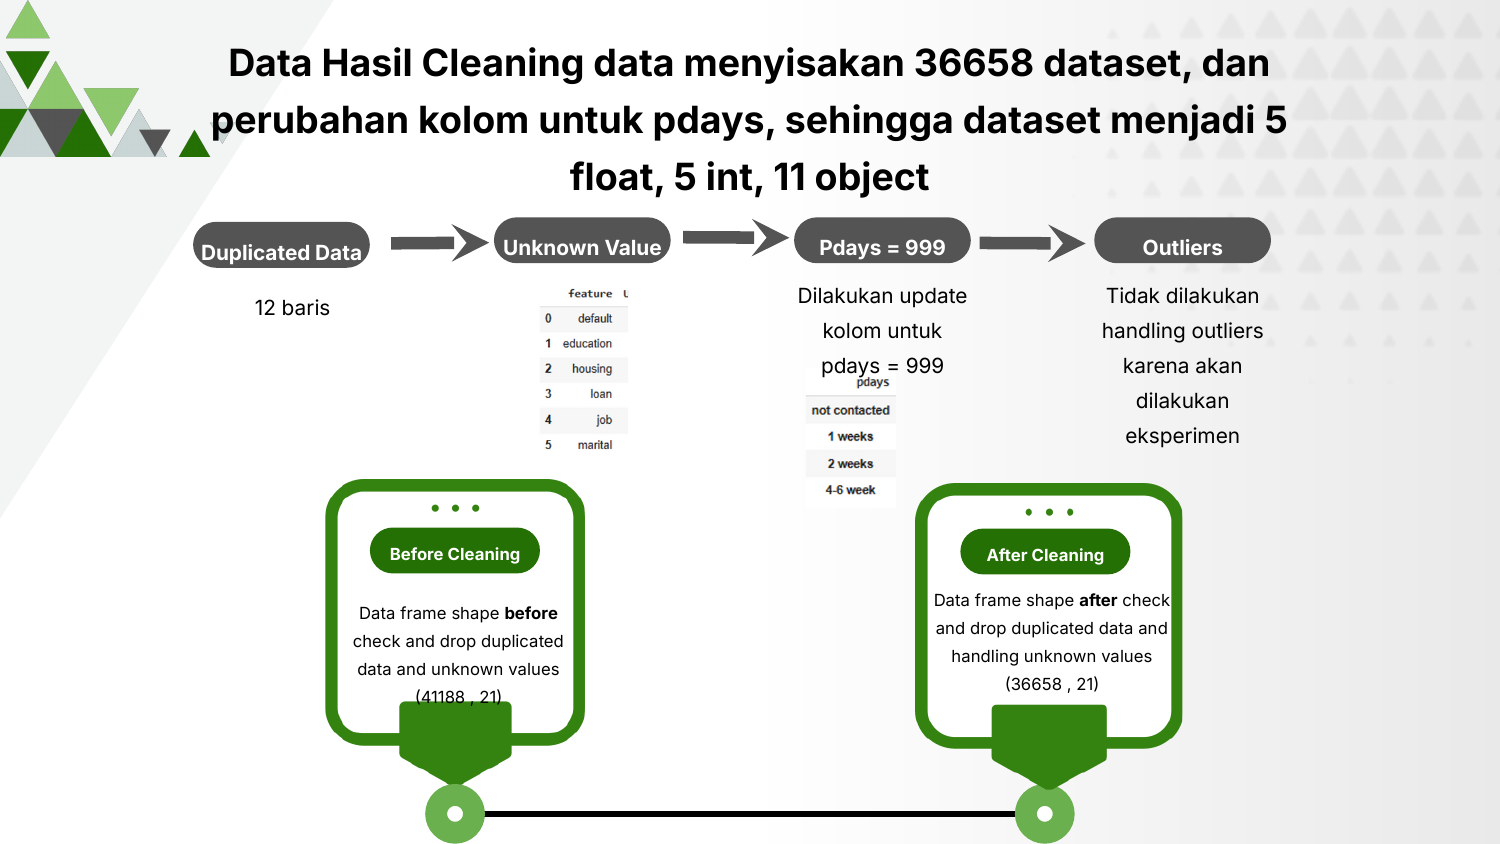

Data Hasil Cleaning data menyisakan 36658 dataset, dan perubahan kolom untuk pdays, sehingga dataset menjadi 5 float, 5 int, 11 object

Unknown Value
Pdays = 999
Outliers
Duplicated Data
Tidak dilakukan handling outliers karena akan dilakukan eksperimen
Dilakukan update kolom untuk pdays = 999

12 baris

Before Cleaning
After Cleaning
Data frame shape after check and drop duplicated data and handling unknown values
(36658 , 21)
Data frame shape before check and drop duplicated data and unknown values
(41188 , 21)